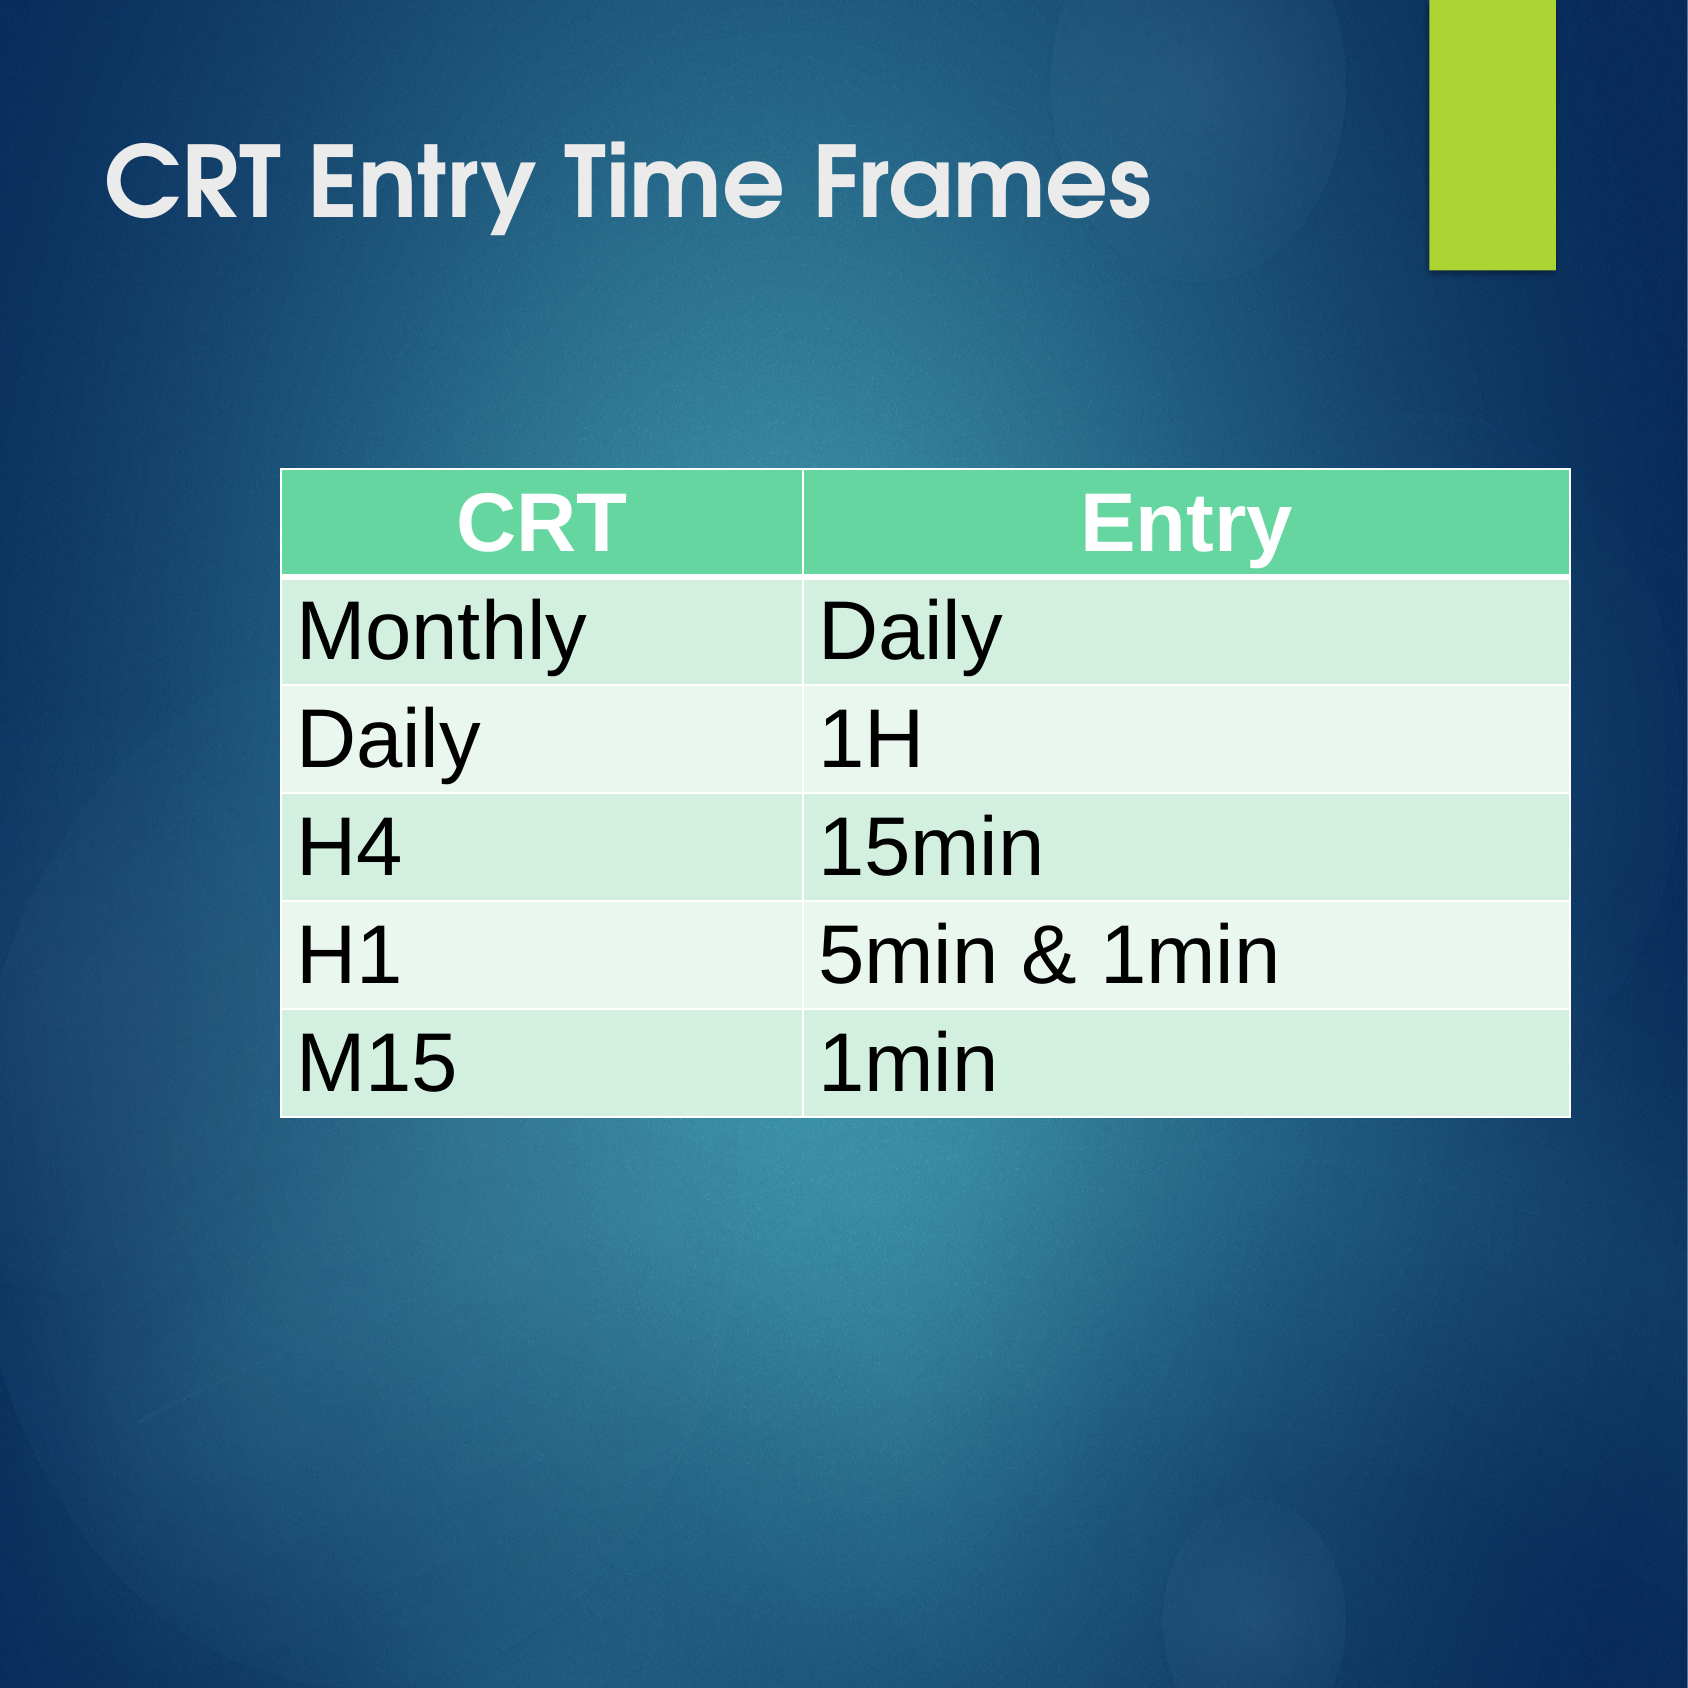

# CRT Entry Time Frames
| CRT | Entry |
| --- | --- |
| Monthly | Daily |
| Daily | 1H |
| H4 | 15min |
| H1 | 5min & 1min |
| M15 | 1min |